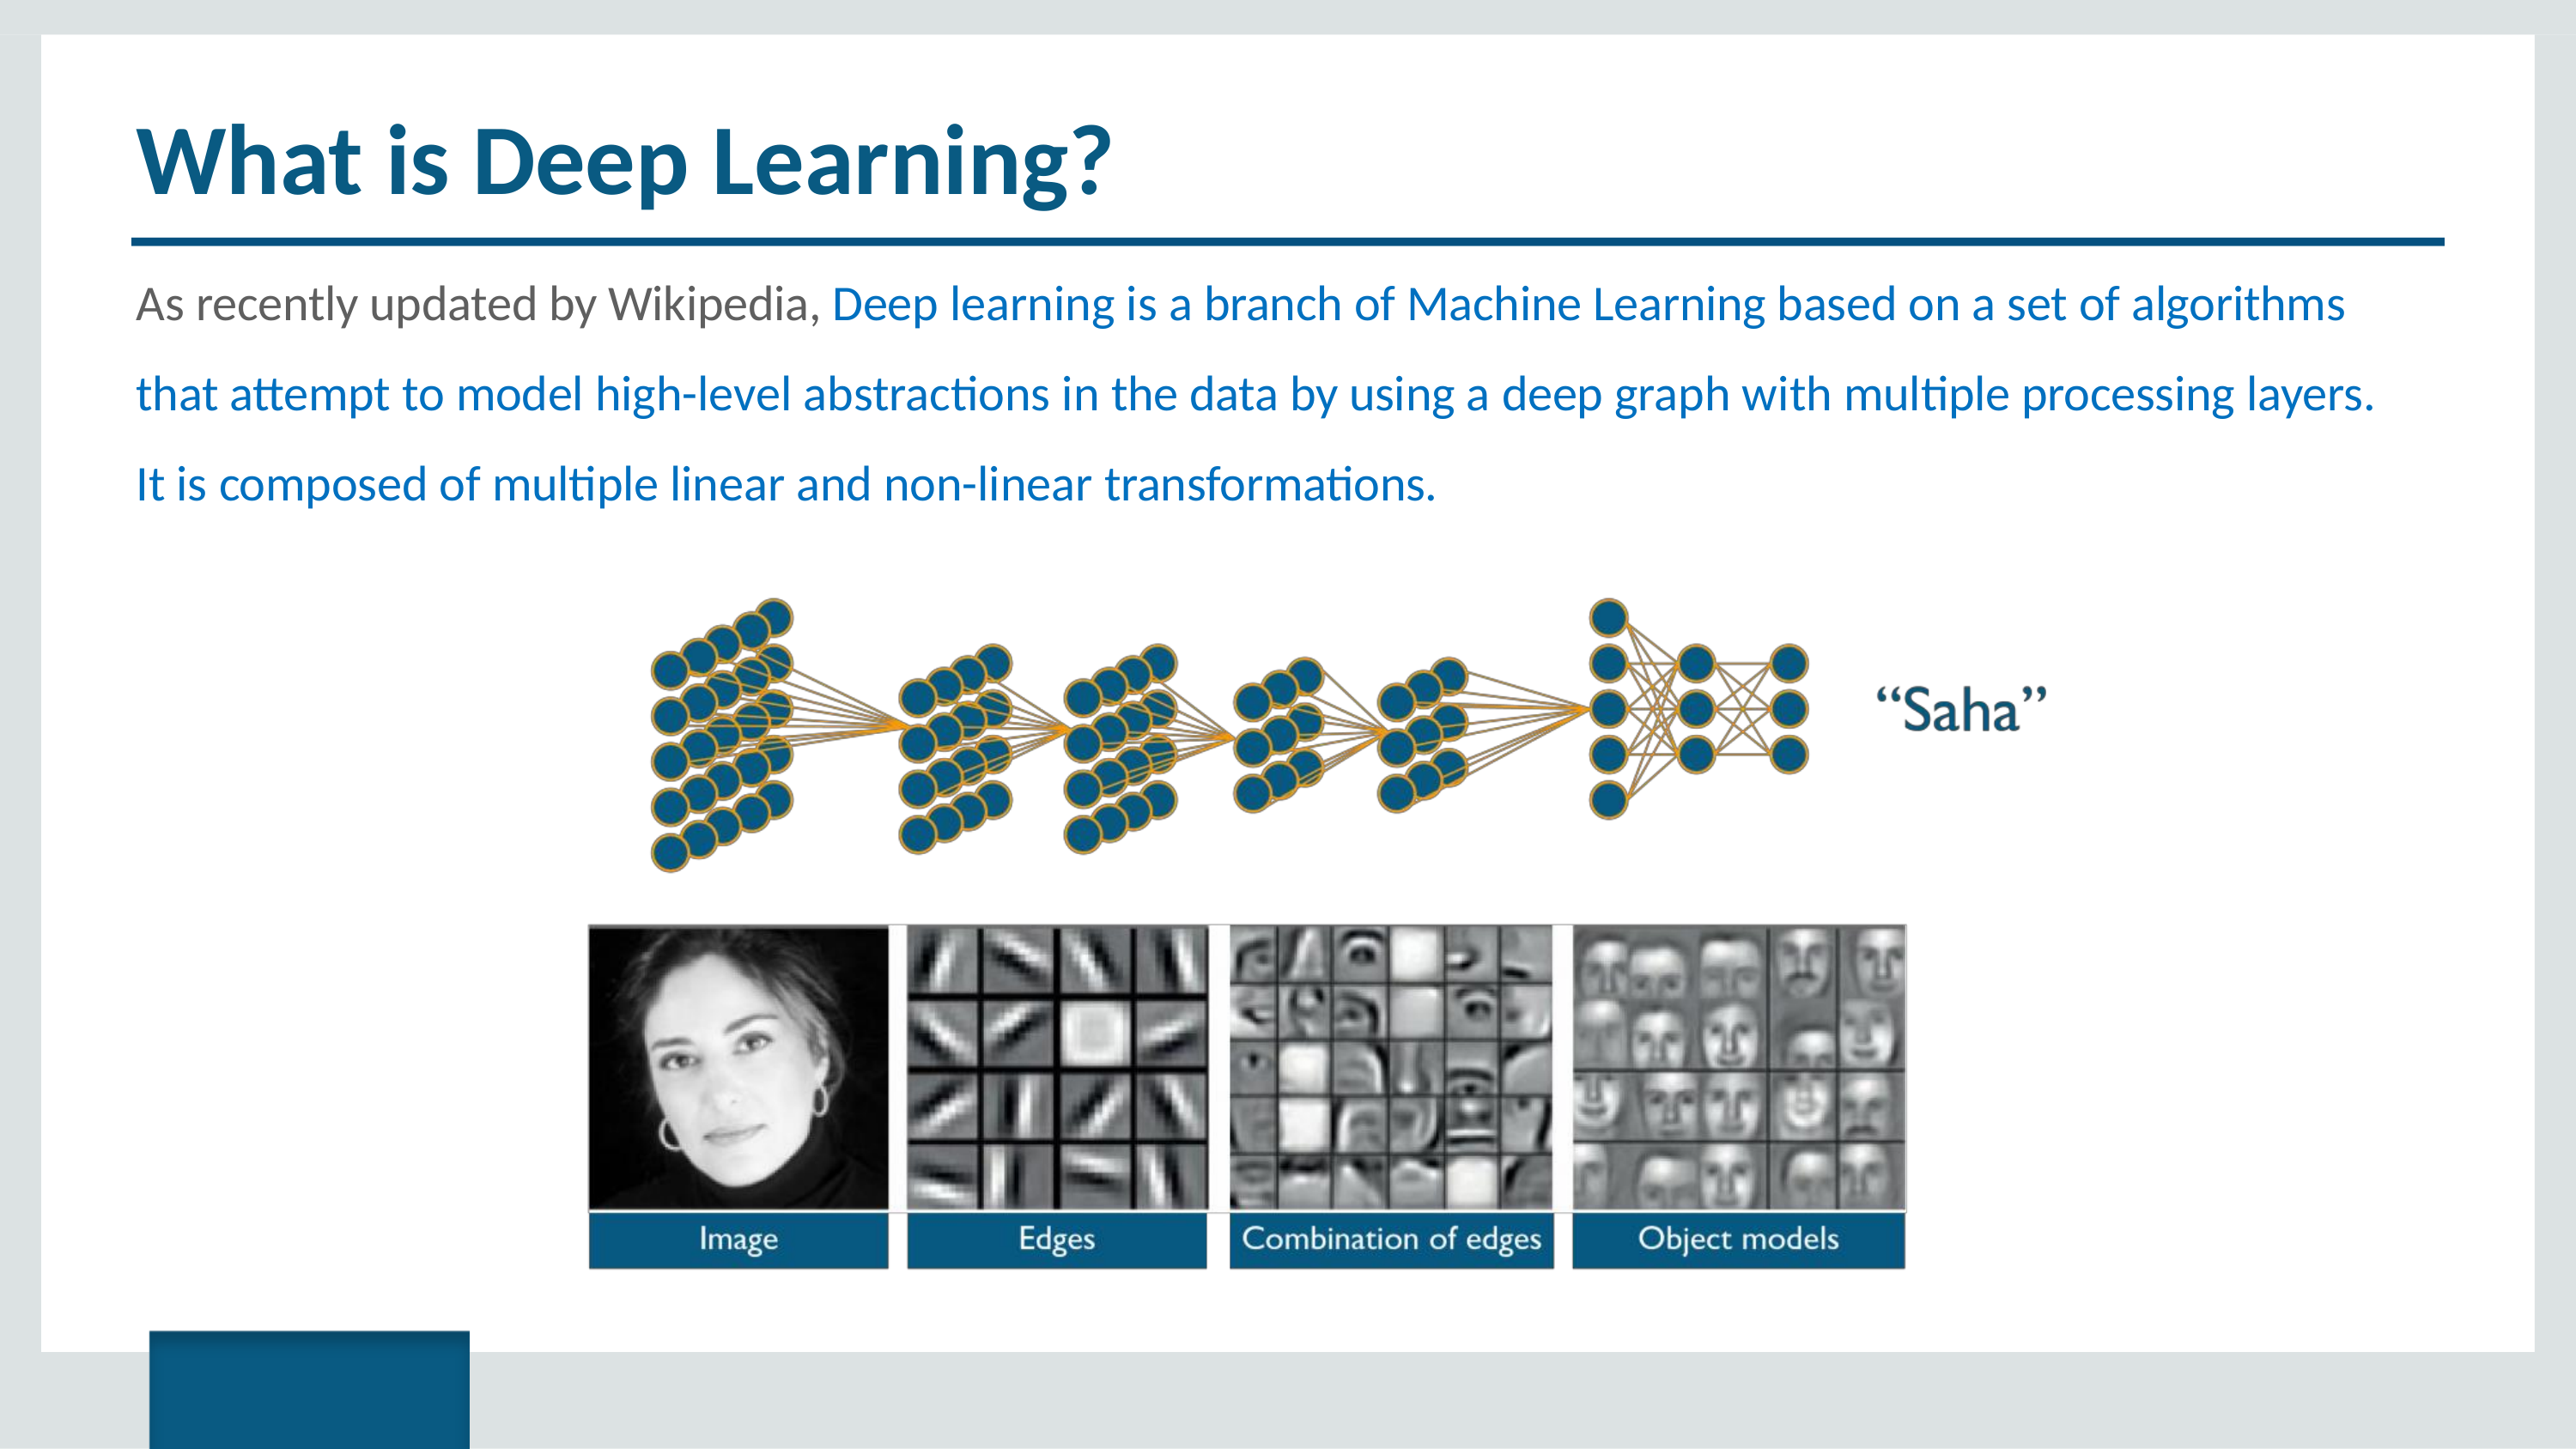

What is Deep Learning?
As recently updated by Wikipedia, Deep learning is a branch of Machine Learning based on a set of algorithms  that attempt to model high-level abstractions in the data by using a deep graph with multiple processing layers.  It is composed of multiple linear and non-linear transformations.